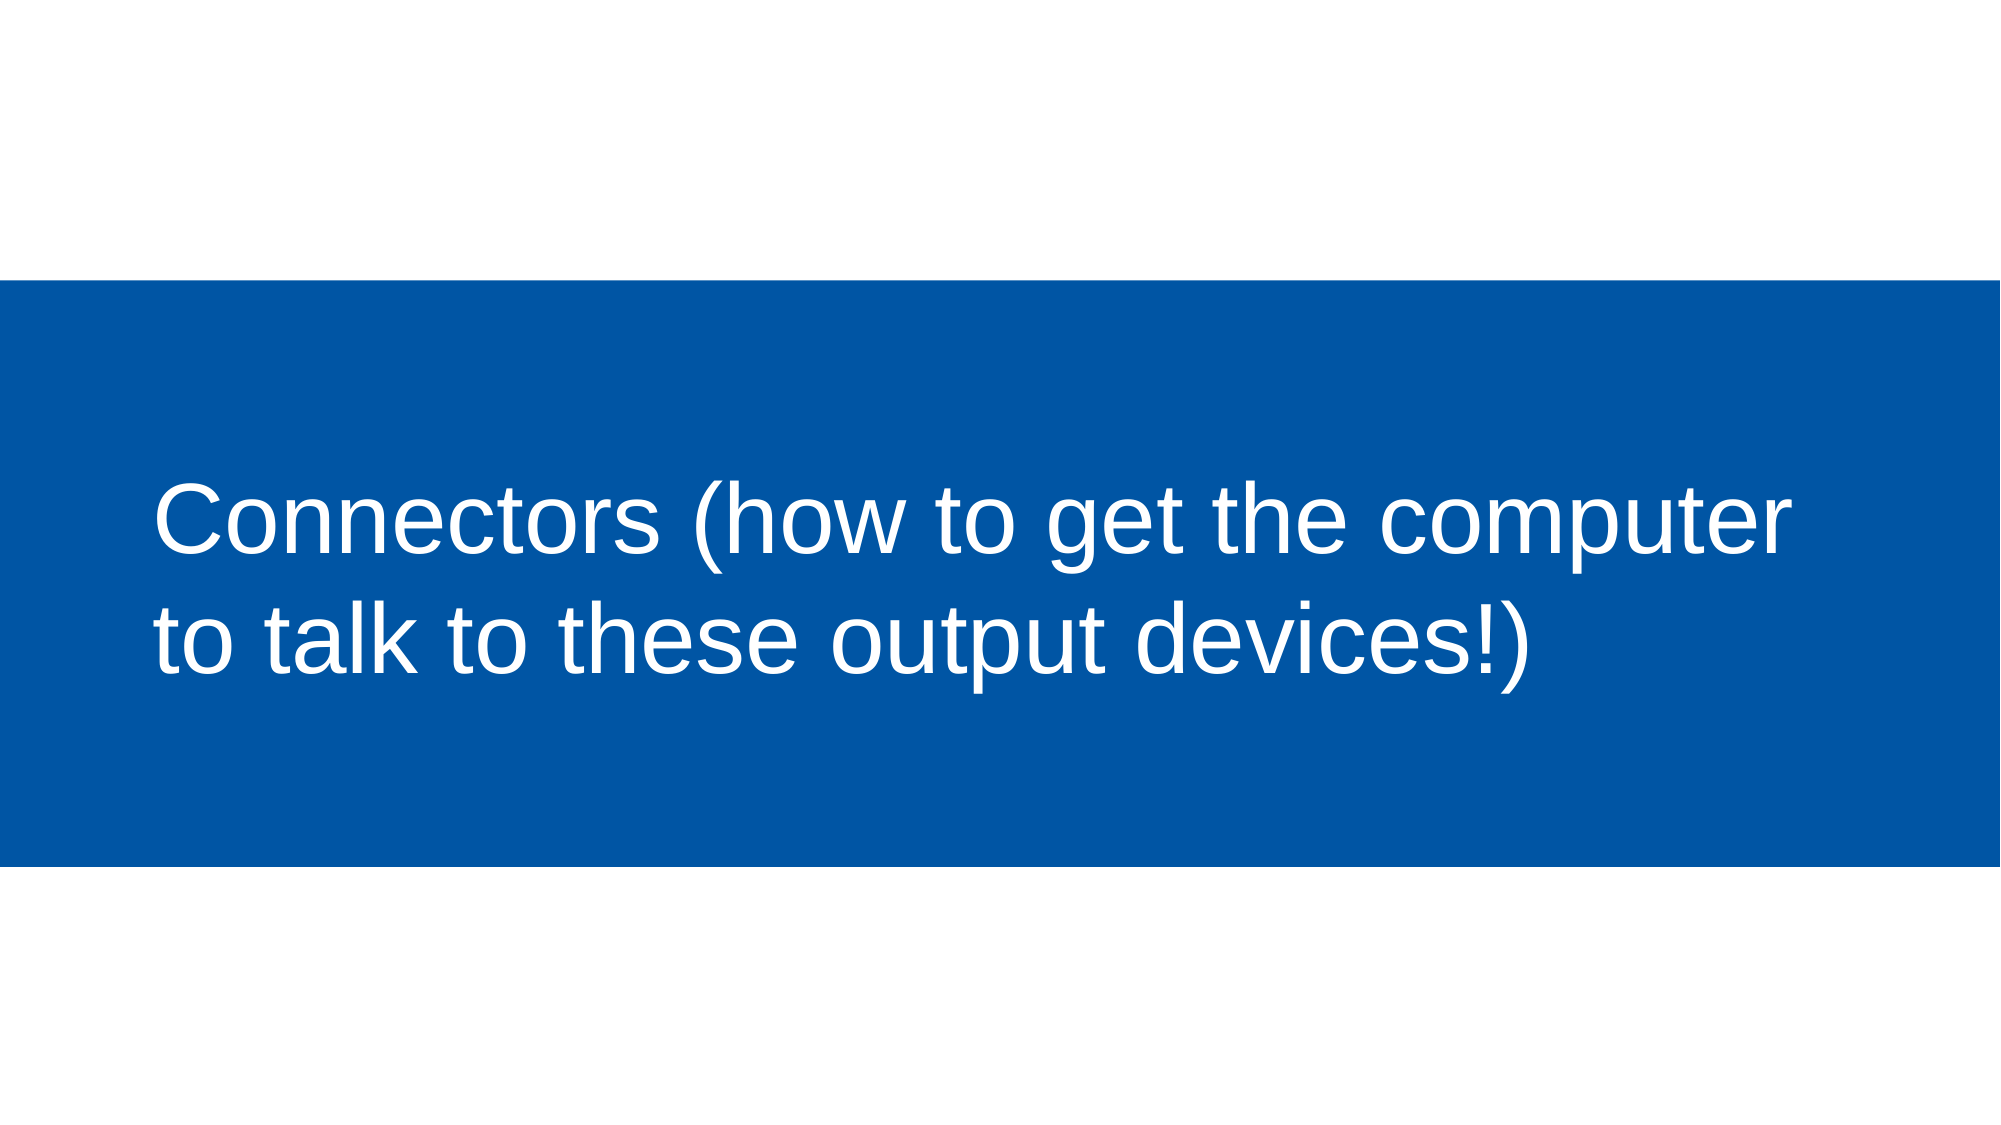

# Connectors (how to get the computer to talk to these output devices!)